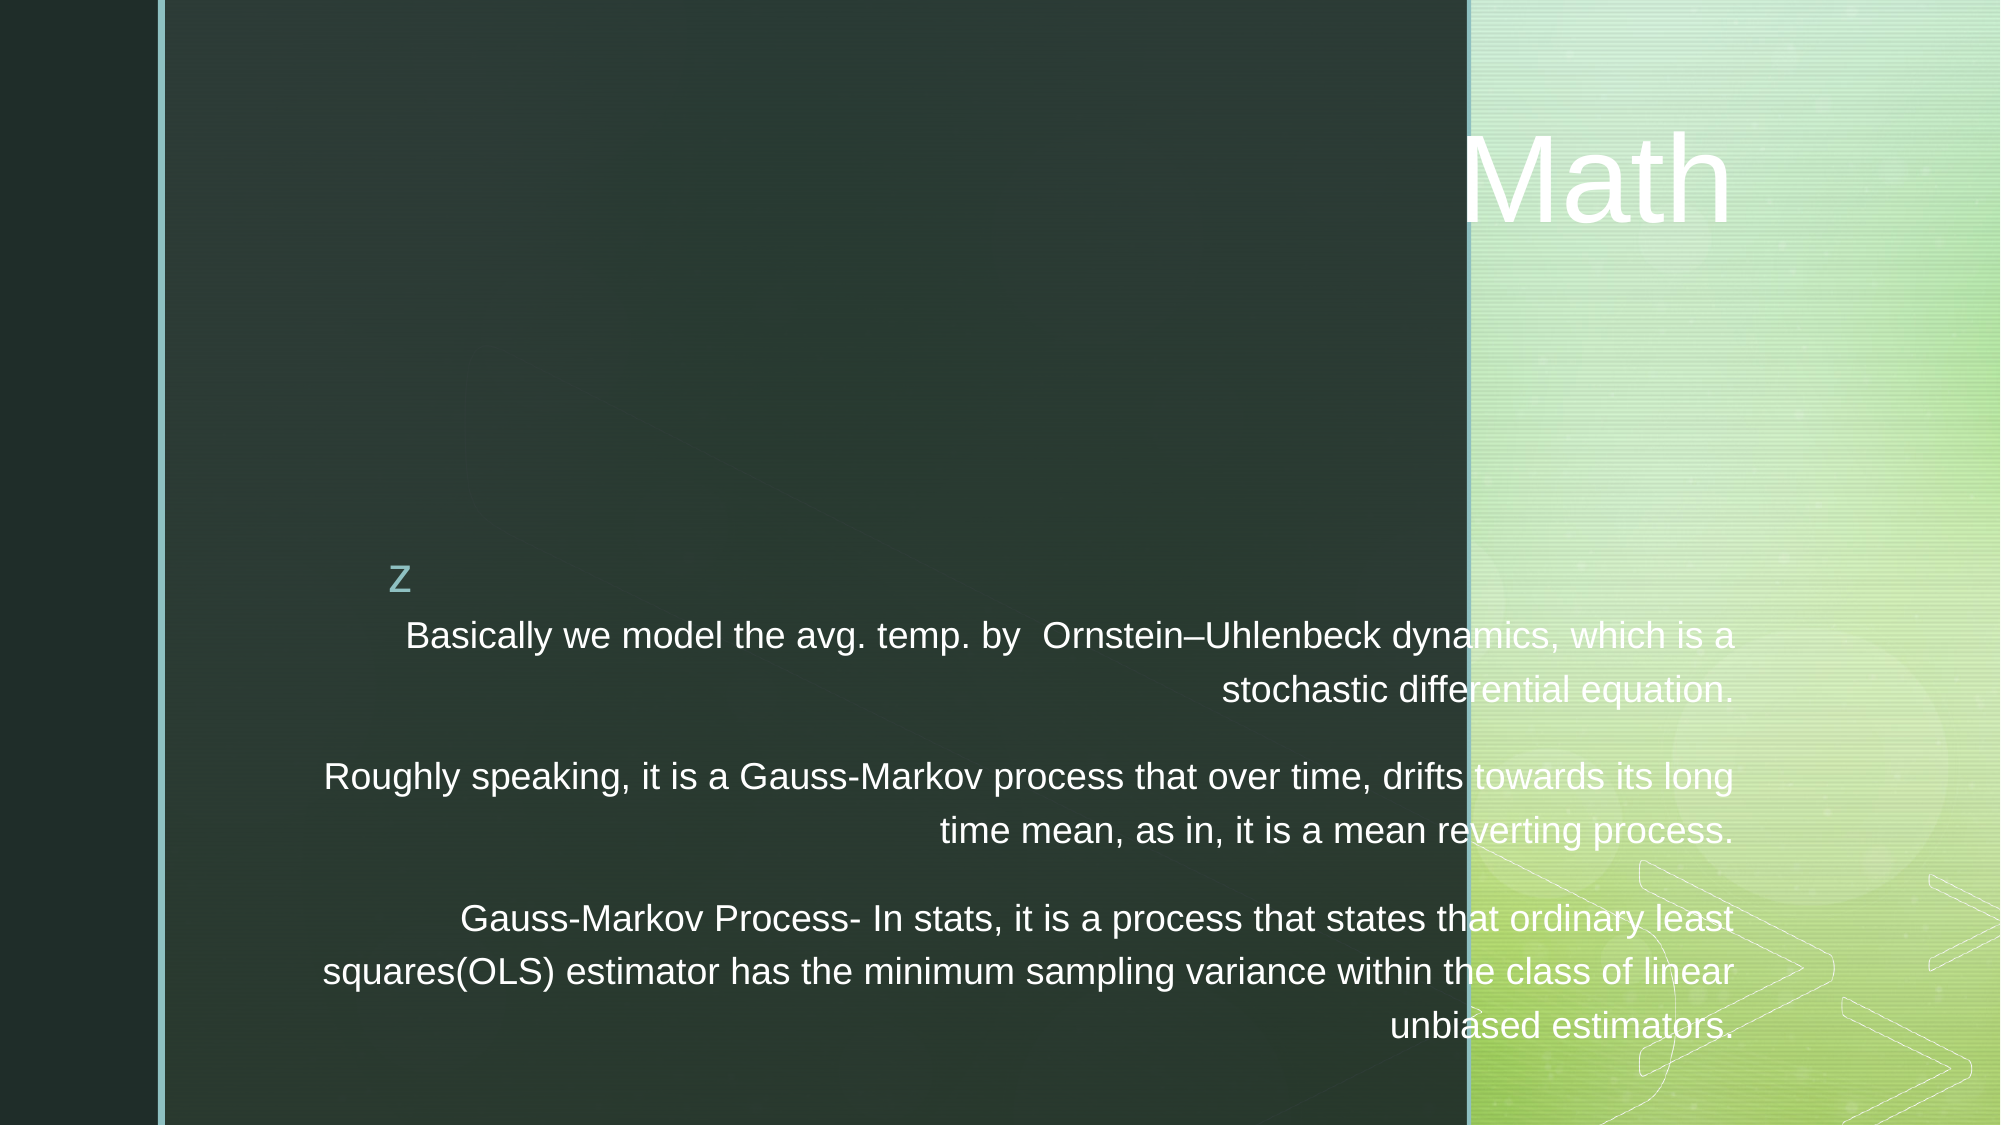

# Math

Basically we model the avg. temp. by  Ornstein–Uhlenbeck dynamics, which is a stochastic differential equation.
Roughly speaking, it is a Gauss-Markov process that over time, drifts towards its long time mean, as in, it is a mean reverting process.
Gauss-Markov Process- In stats, it is a process that states that ordinary least squares(OLS) estimator has the minimum sampling variance within the class of linear unbiased estimators.